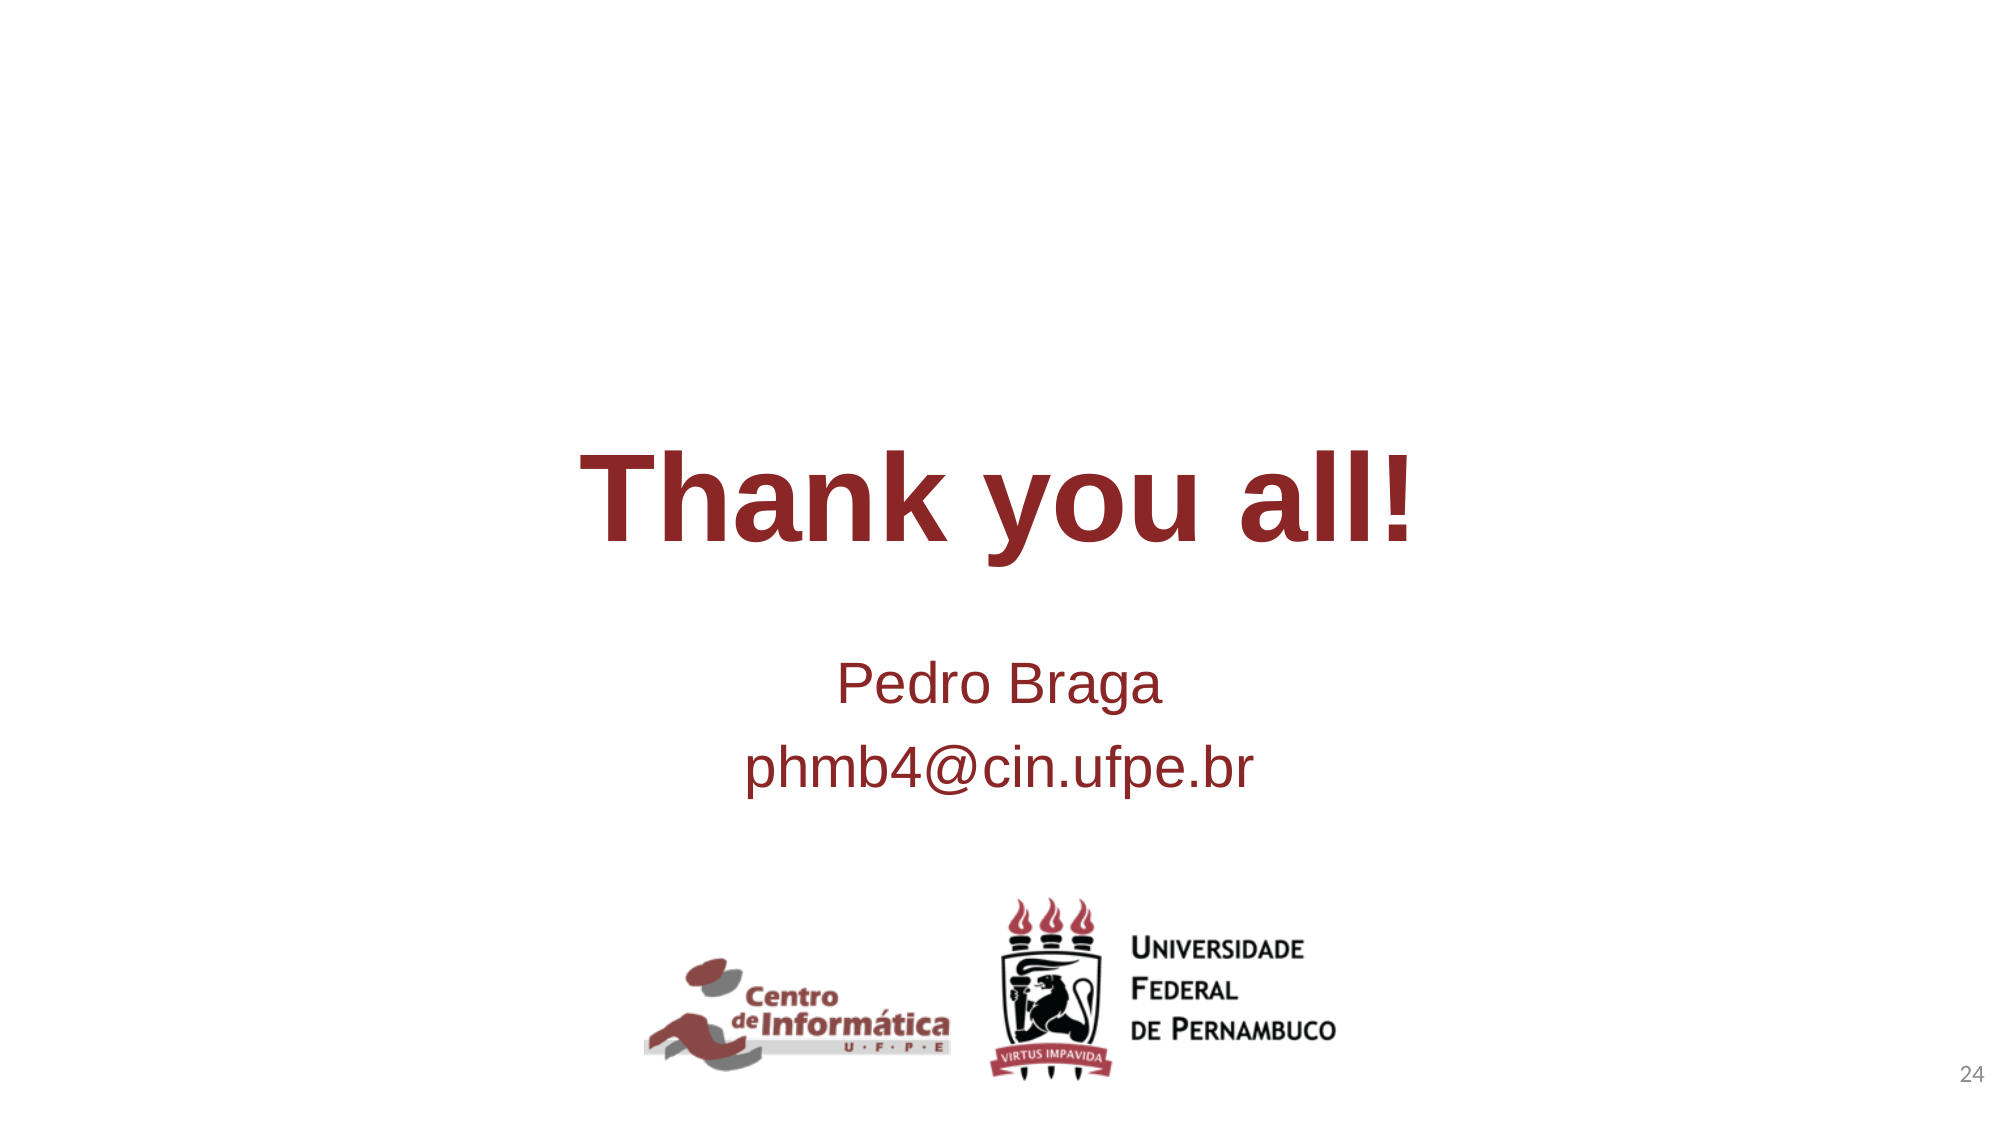

# Thank you all!
Pedro Braga
phmb4@cin.ufpe.br
24